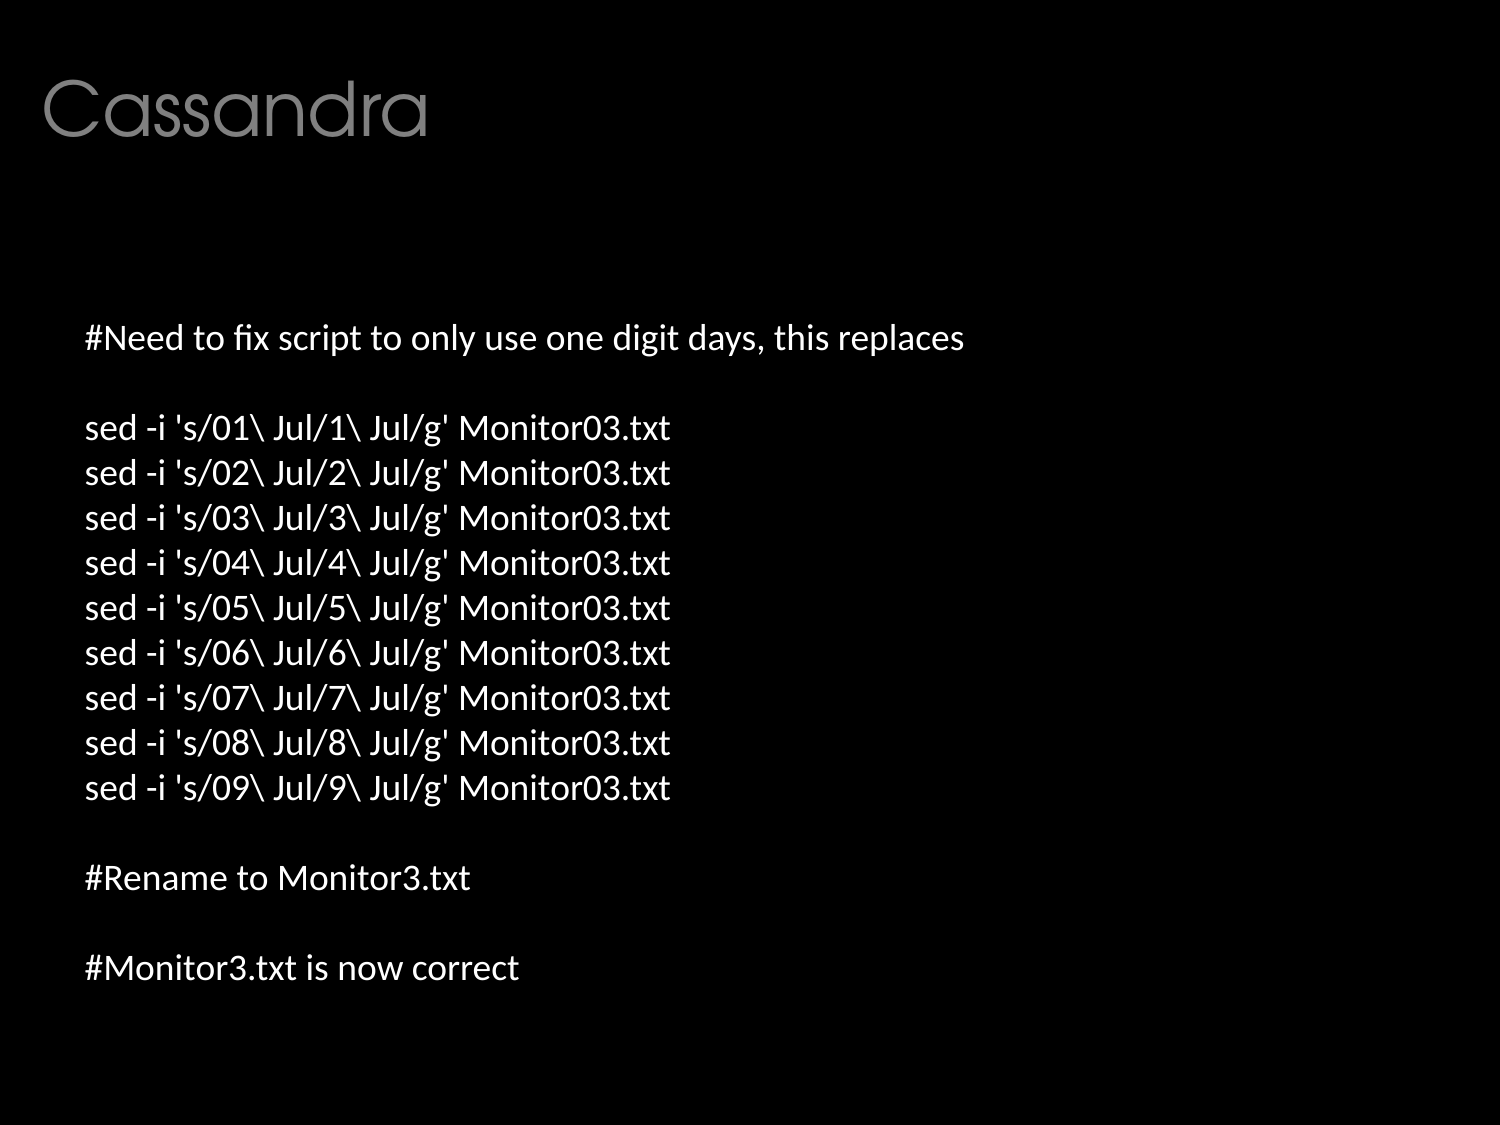

Cassandra
#Need to fix script to only use one digit days, this replaces

sed -i 's/01\ Jul/1\ Jul/g' Monitor03.txt
sed -i 's/02\ Jul/2\ Jul/g' Monitor03.txt
sed -i 's/03\ Jul/3\ Jul/g' Monitor03.txt
sed -i 's/04\ Jul/4\ Jul/g' Monitor03.txt
sed -i 's/05\ Jul/5\ Jul/g' Monitor03.txt
sed -i 's/06\ Jul/6\ Jul/g' Monitor03.txt
sed -i 's/07\ Jul/7\ Jul/g' Monitor03.txt
sed -i 's/08\ Jul/8\ Jul/g' Monitor03.txt
sed -i 's/09\ Jul/9\ Jul/g' Monitor03.txt

#Rename to Monitor3.txt

#Monitor3.txt is now correct